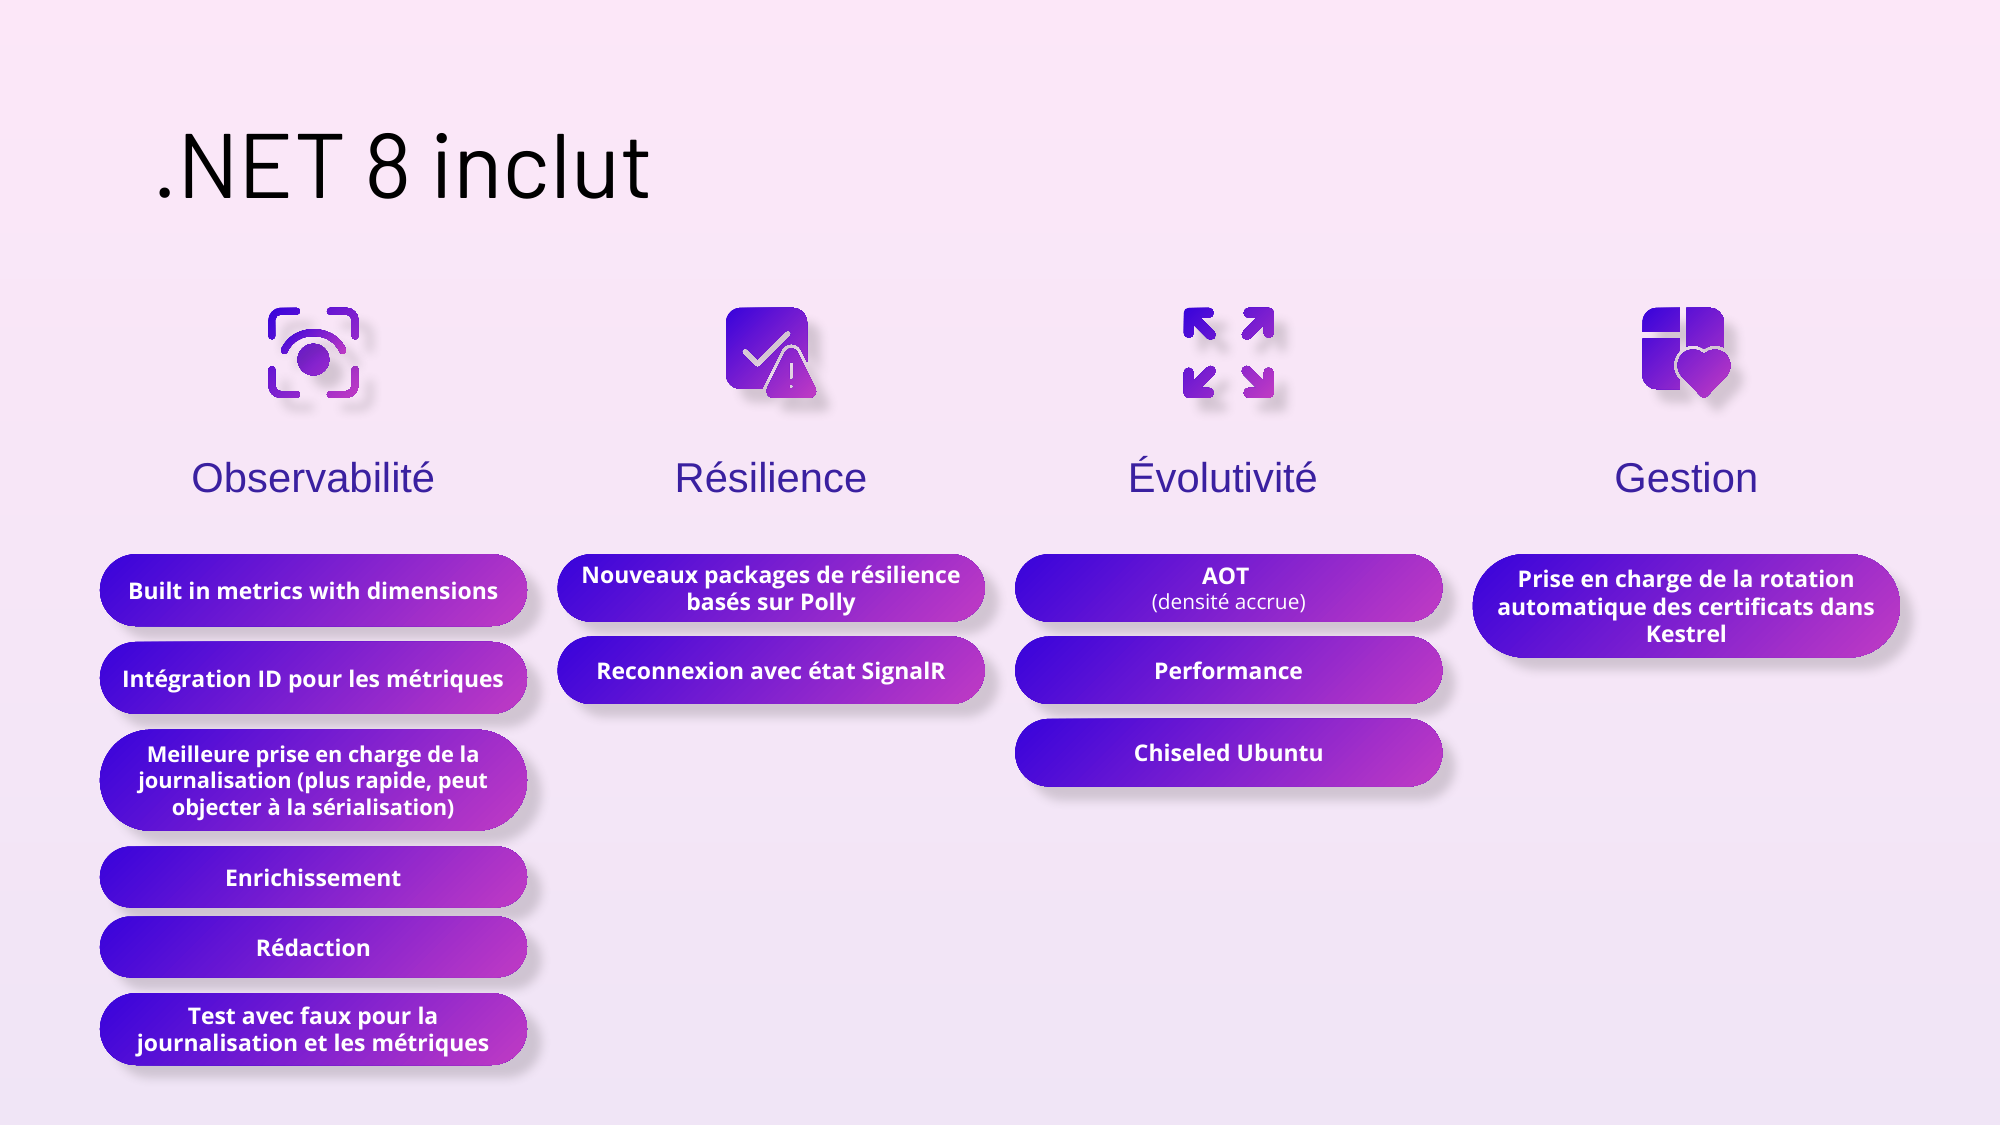

# .NET 8 inclut

Observabilité

Résilience

Évolutivité

Gestion
Prise en charge de la rotation automatique des certificats dans Kestrel
Built in metrics with dimensions
Intégration ID pour les métriques
Meilleure prise en charge de la journalisation (plus rapide, peut objecter à la sérialisation)
Enrichissement
Rédaction
Test avec faux pour la journalisation et les métriques
Nouveaux packages de résilience basés sur Polly
Reconnexion avec état SignalR
AOT
(densité accrue)
Performance
Chiseled Ubuntu